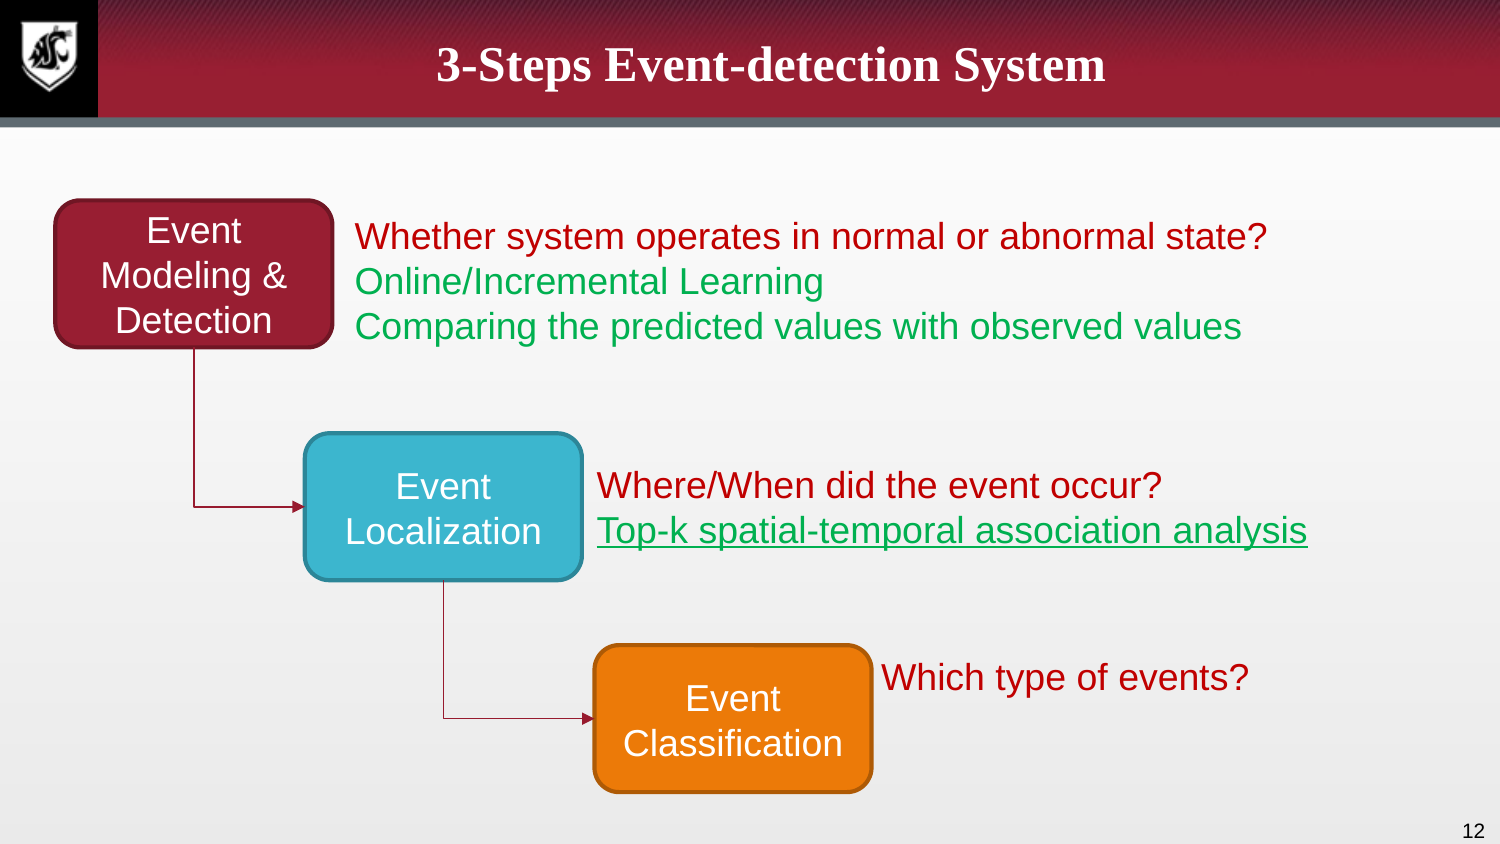

3-Steps Event-detection System
Event Modeling & Detection
Whether system operates in normal or abnormal state?
Online/Incremental Learning
Comparing the predicted values with observed values
Event Localization
Where/When did the event occur?
Top-k spatial-temporal association analysis
Event Classification
Which type of events?
12